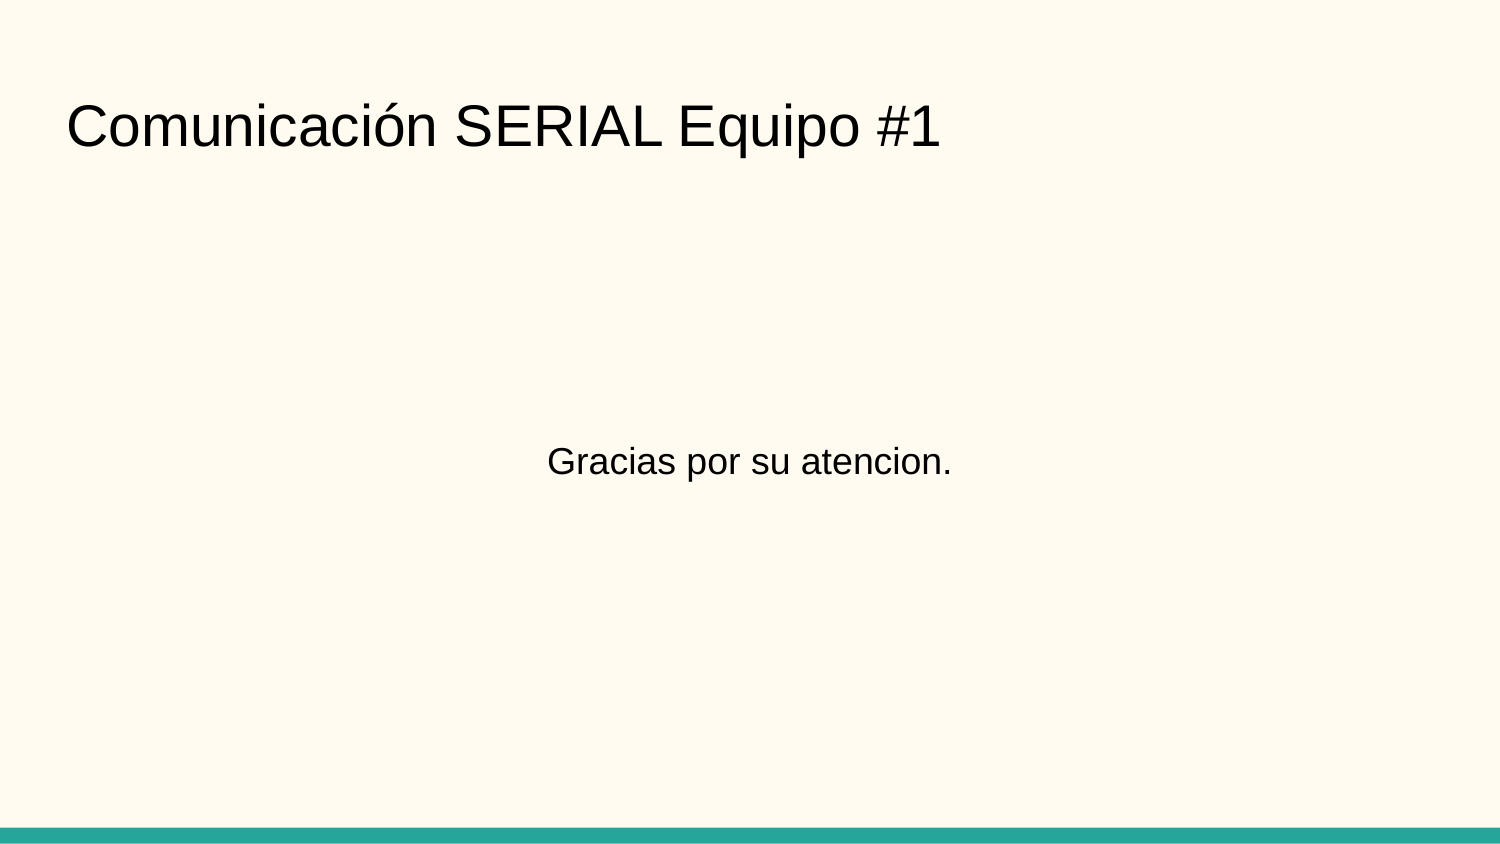

# Comunicación SERIAL Equipo #1

Gracias por su atencion.